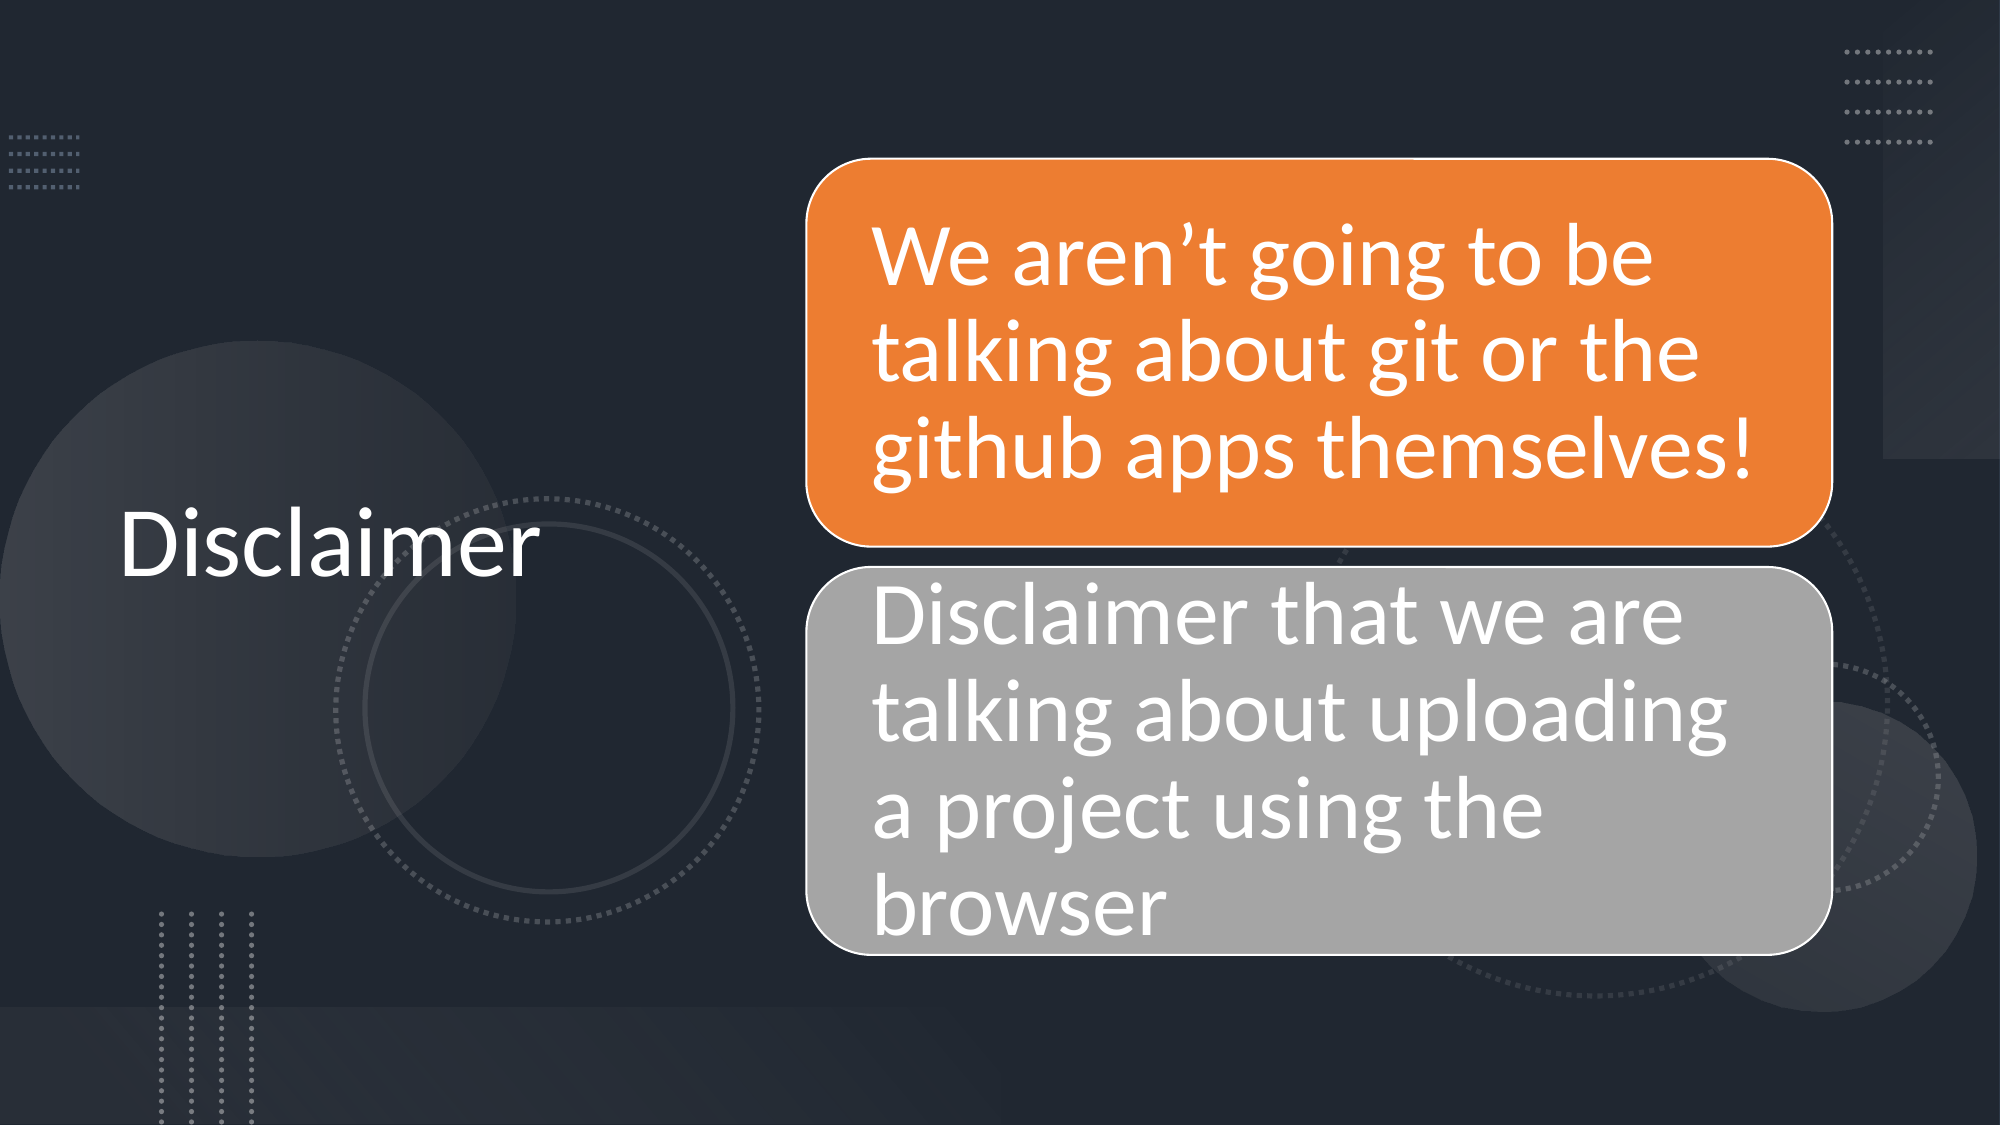

# Disclaimer
We aren’t going to be talking about git or the github apps themselves!
Disclaimer that we are talking about uploading a project using the browser